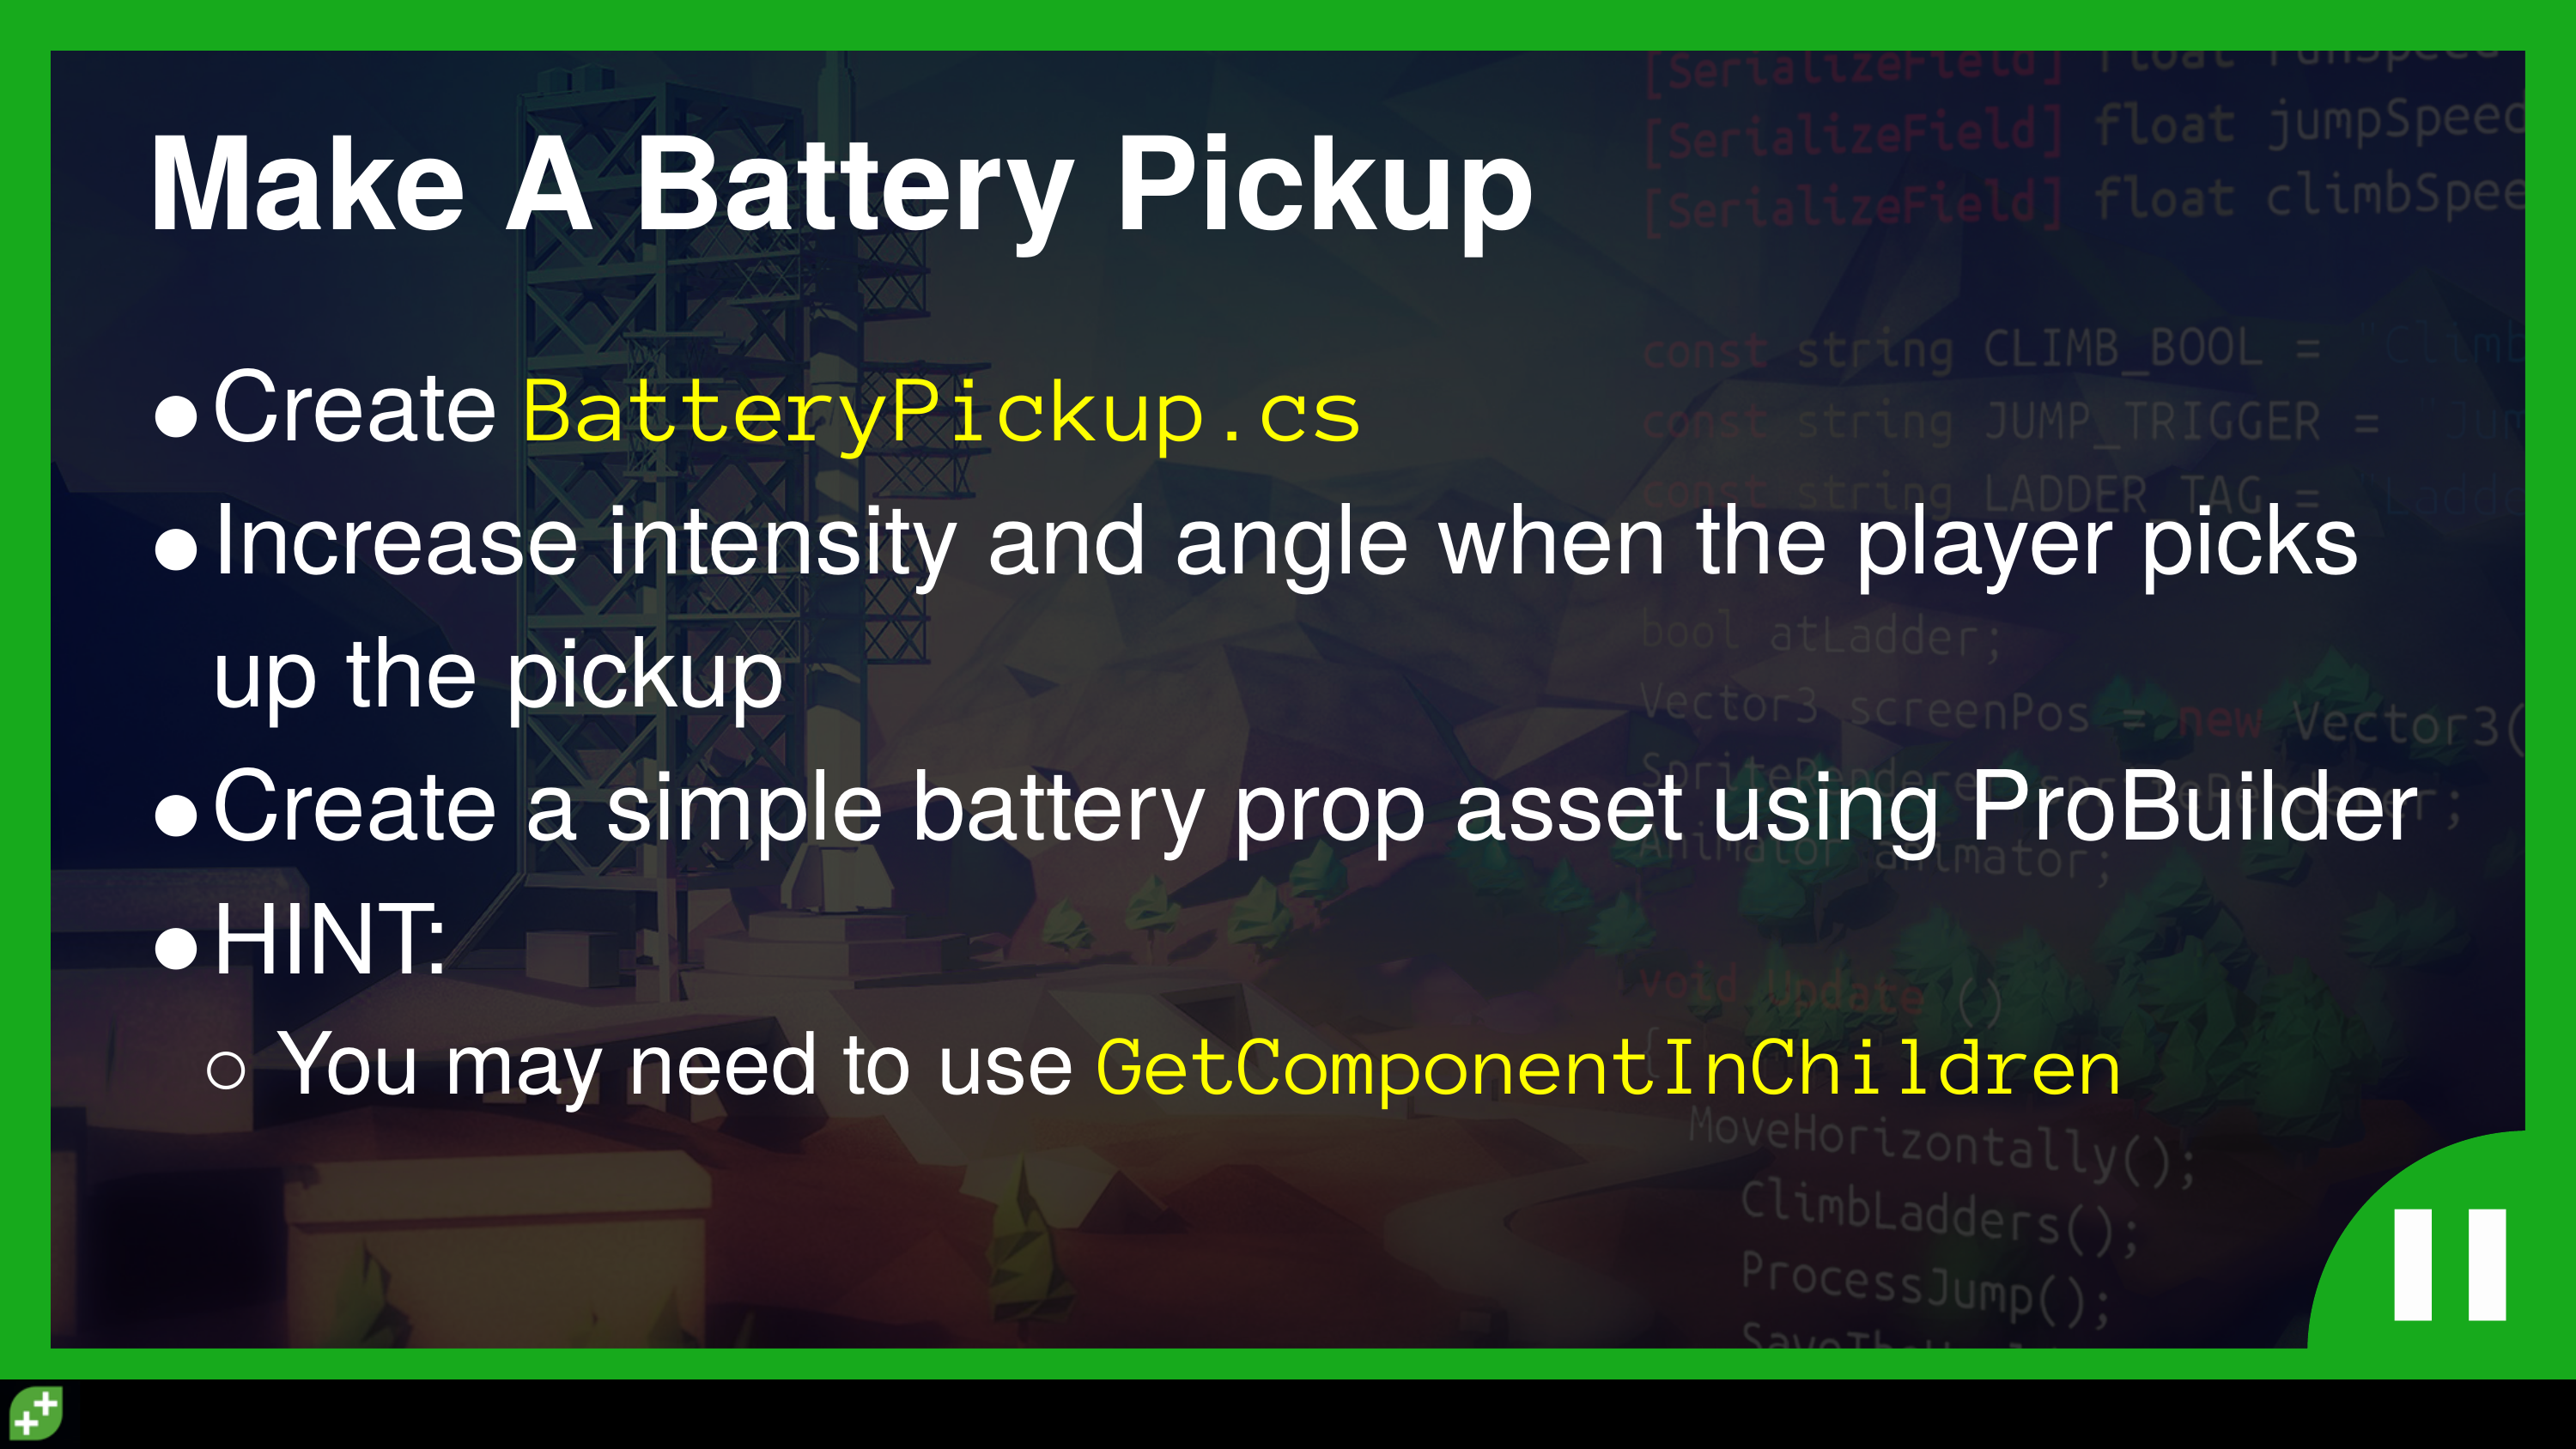

# Make A Battery Pickup
Create BatteryPickup.cs
Increase intensity and angle when the player picks up the pickup
Create a simple battery prop asset using ProBuilder
HINT:
You may need to use GetComponentInChildren